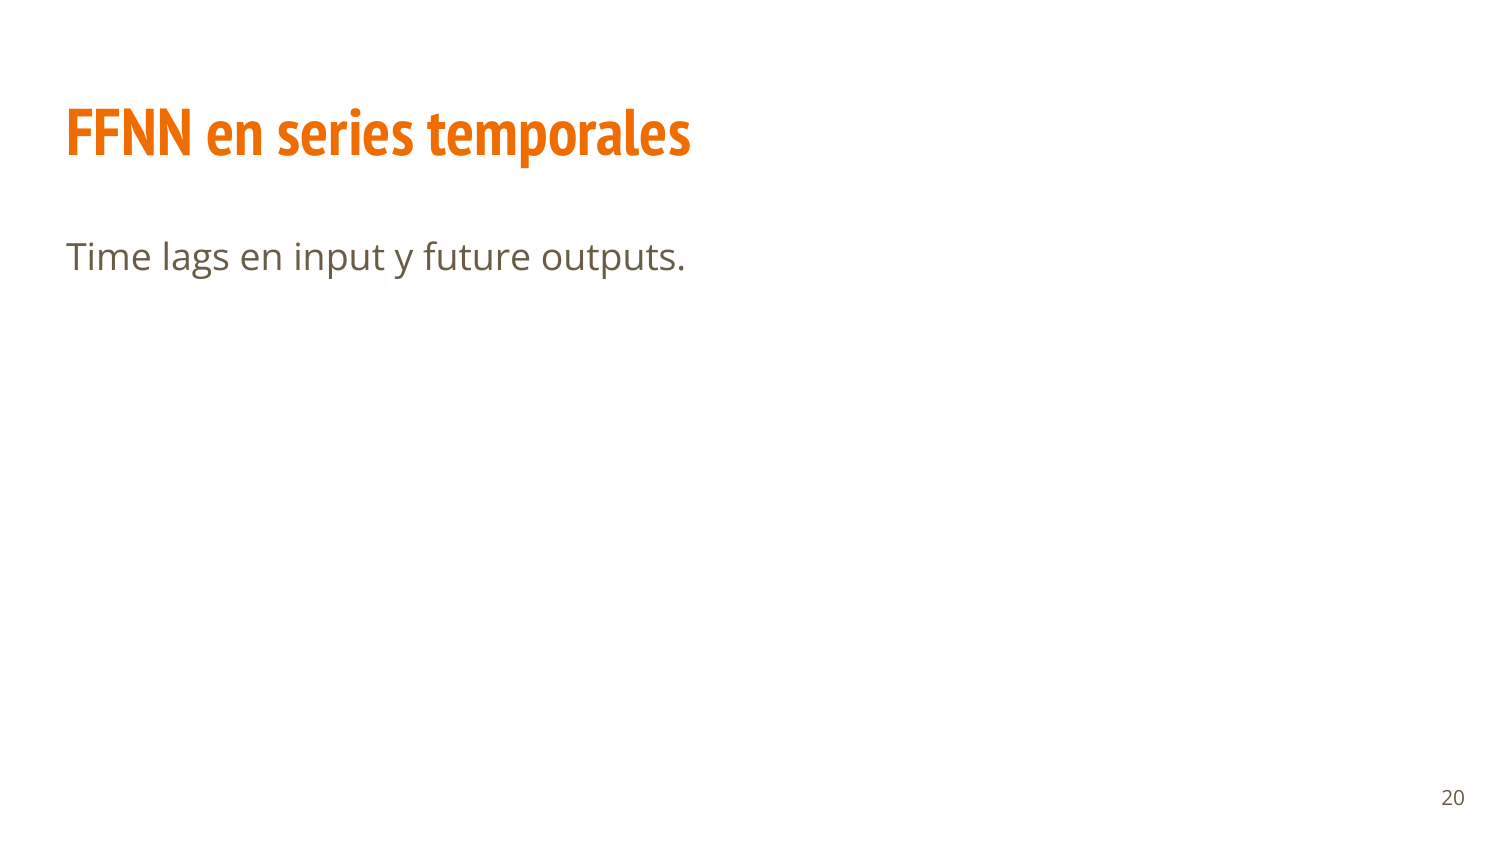

# FFNN en series temporales
Time lags en input y future outputs.

20